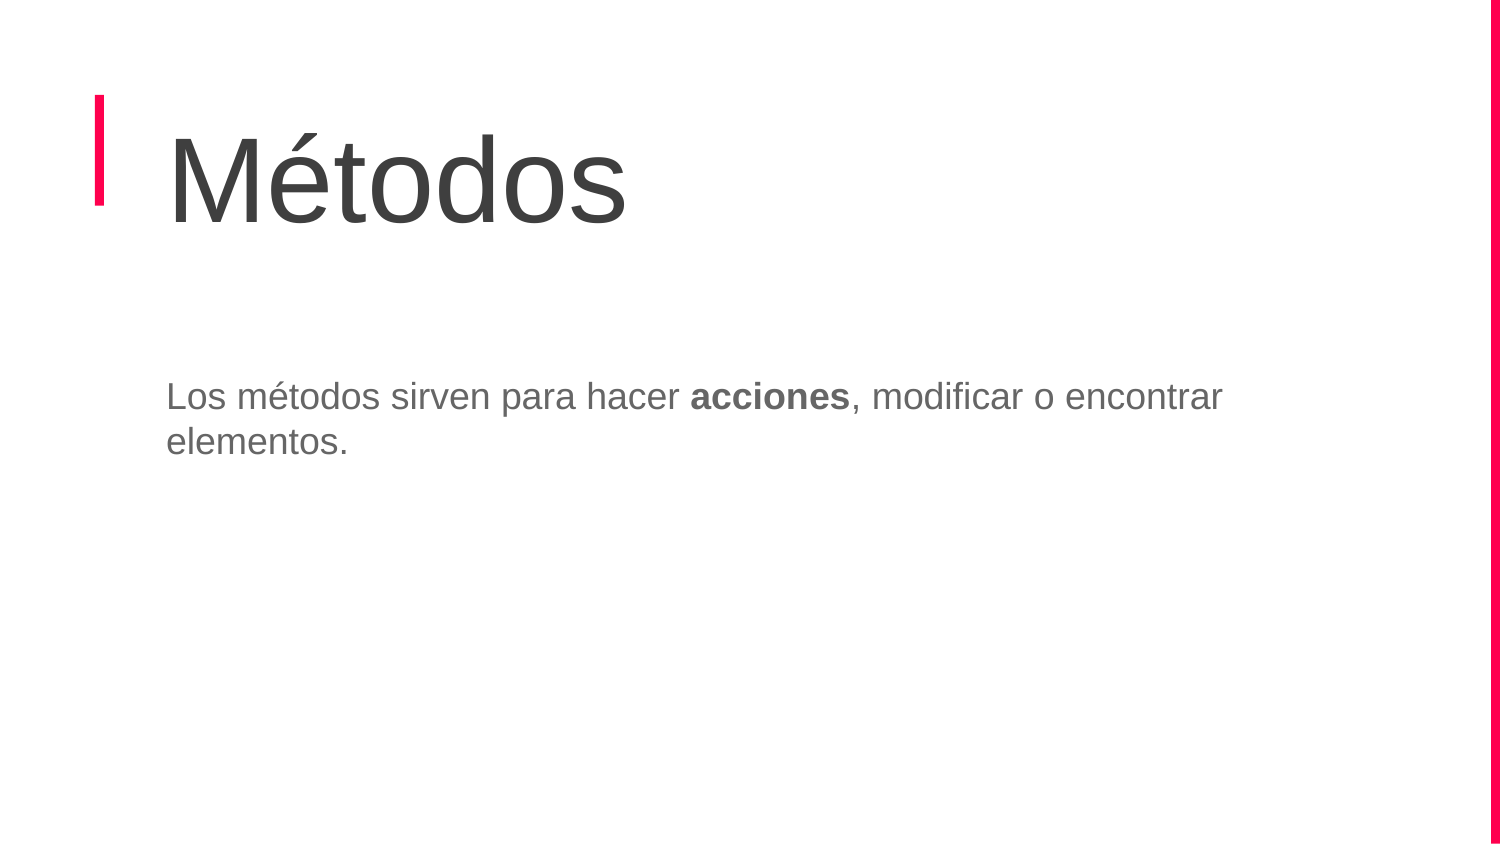

Métodos

Los métodos sirven para hacer acciones, modificar o encontrar elementos.